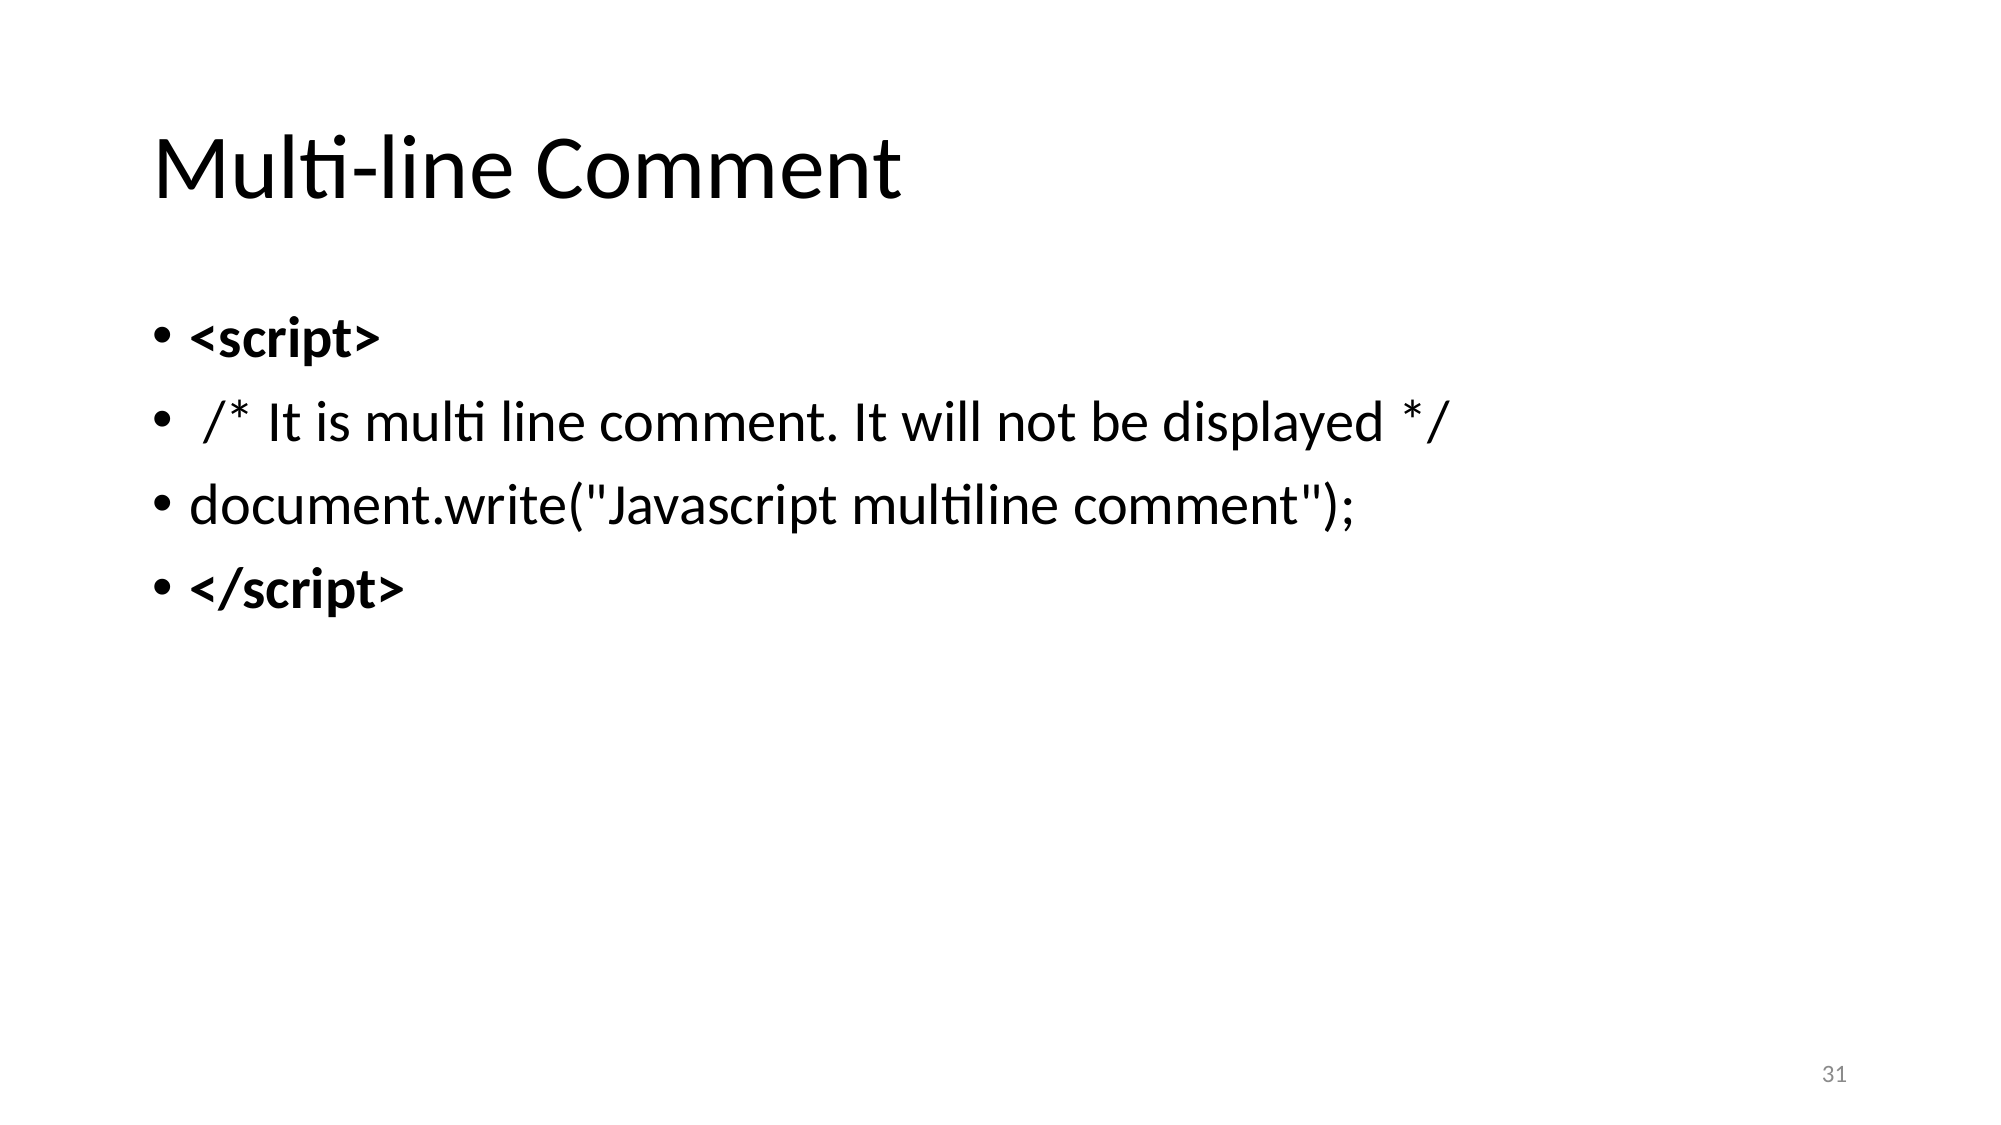

# Multi-line Comment
<script>
 /* It is multi line comment. It will not be displayed */
document.write("Javascript multiline comment");
</script>

31